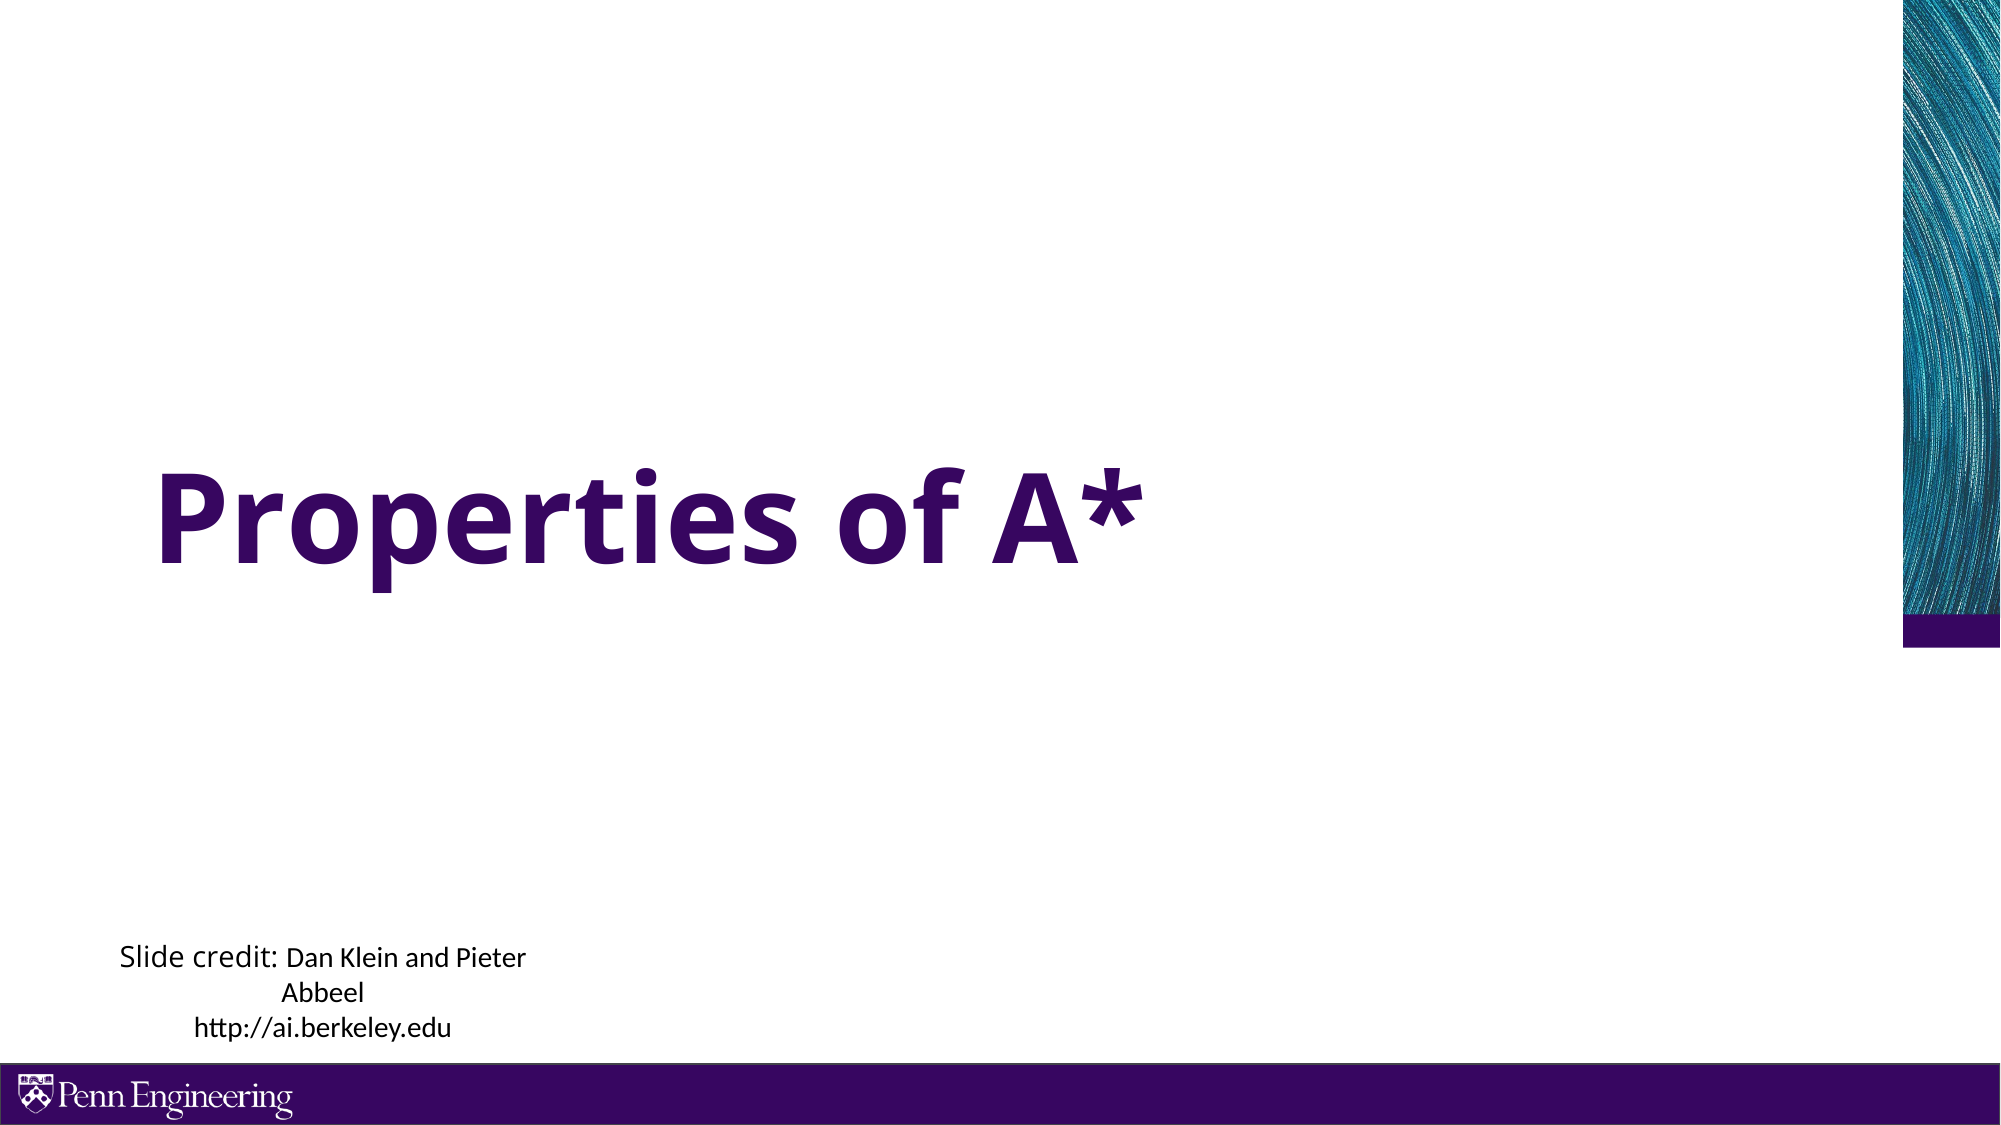

# Properties of A*

Slide credit: Dan Klein and Pieter Abbeel
http://ai.berkeley.edu